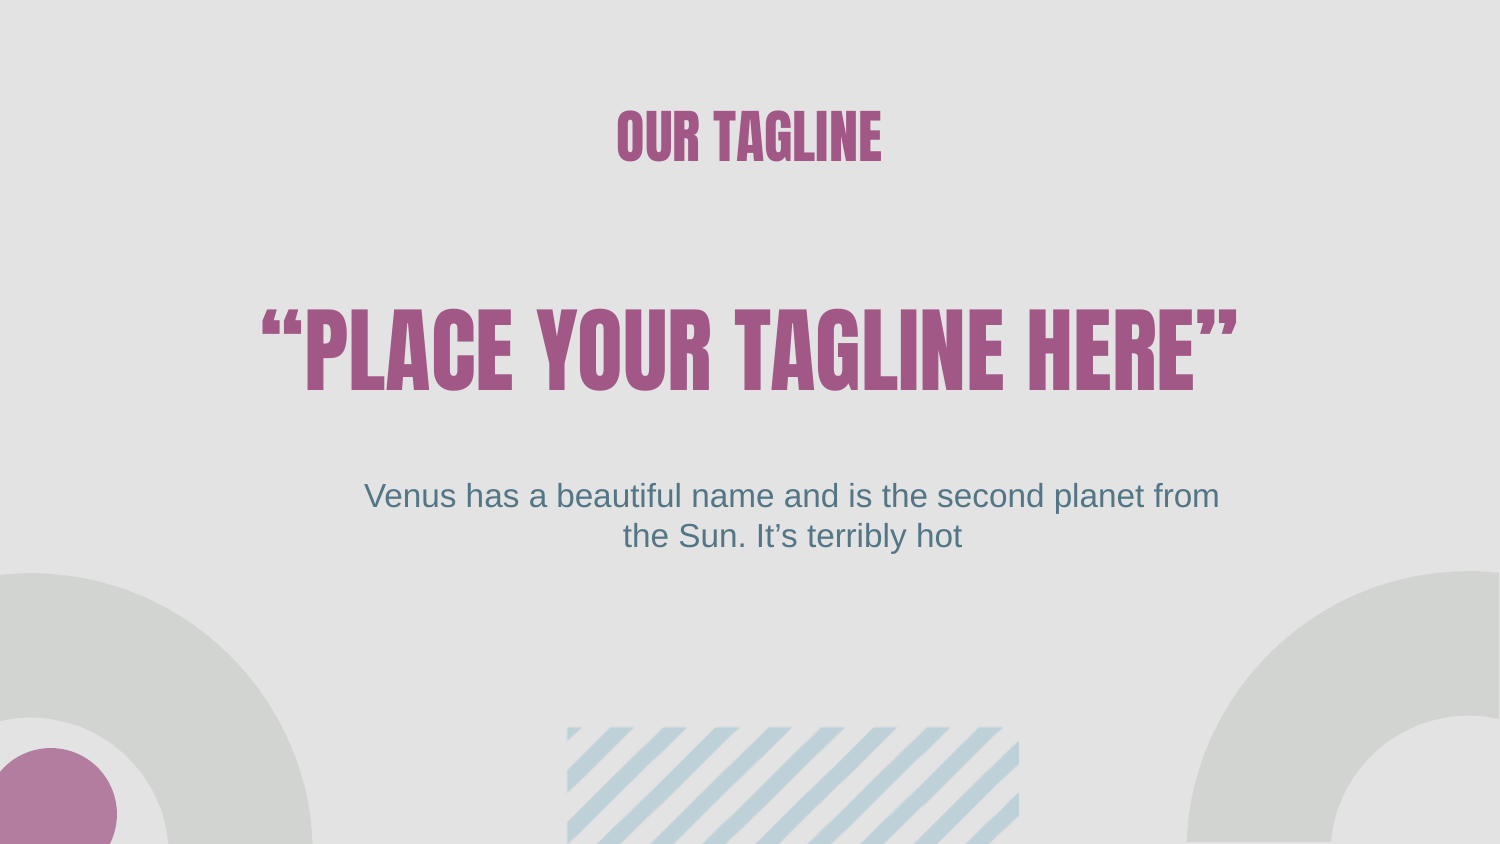

# OUR TAGLINE
“PLACE YOUR TAGLINE HERE”
Venus has a beautiful name and is the second planet from the Sun. It’s terribly hot